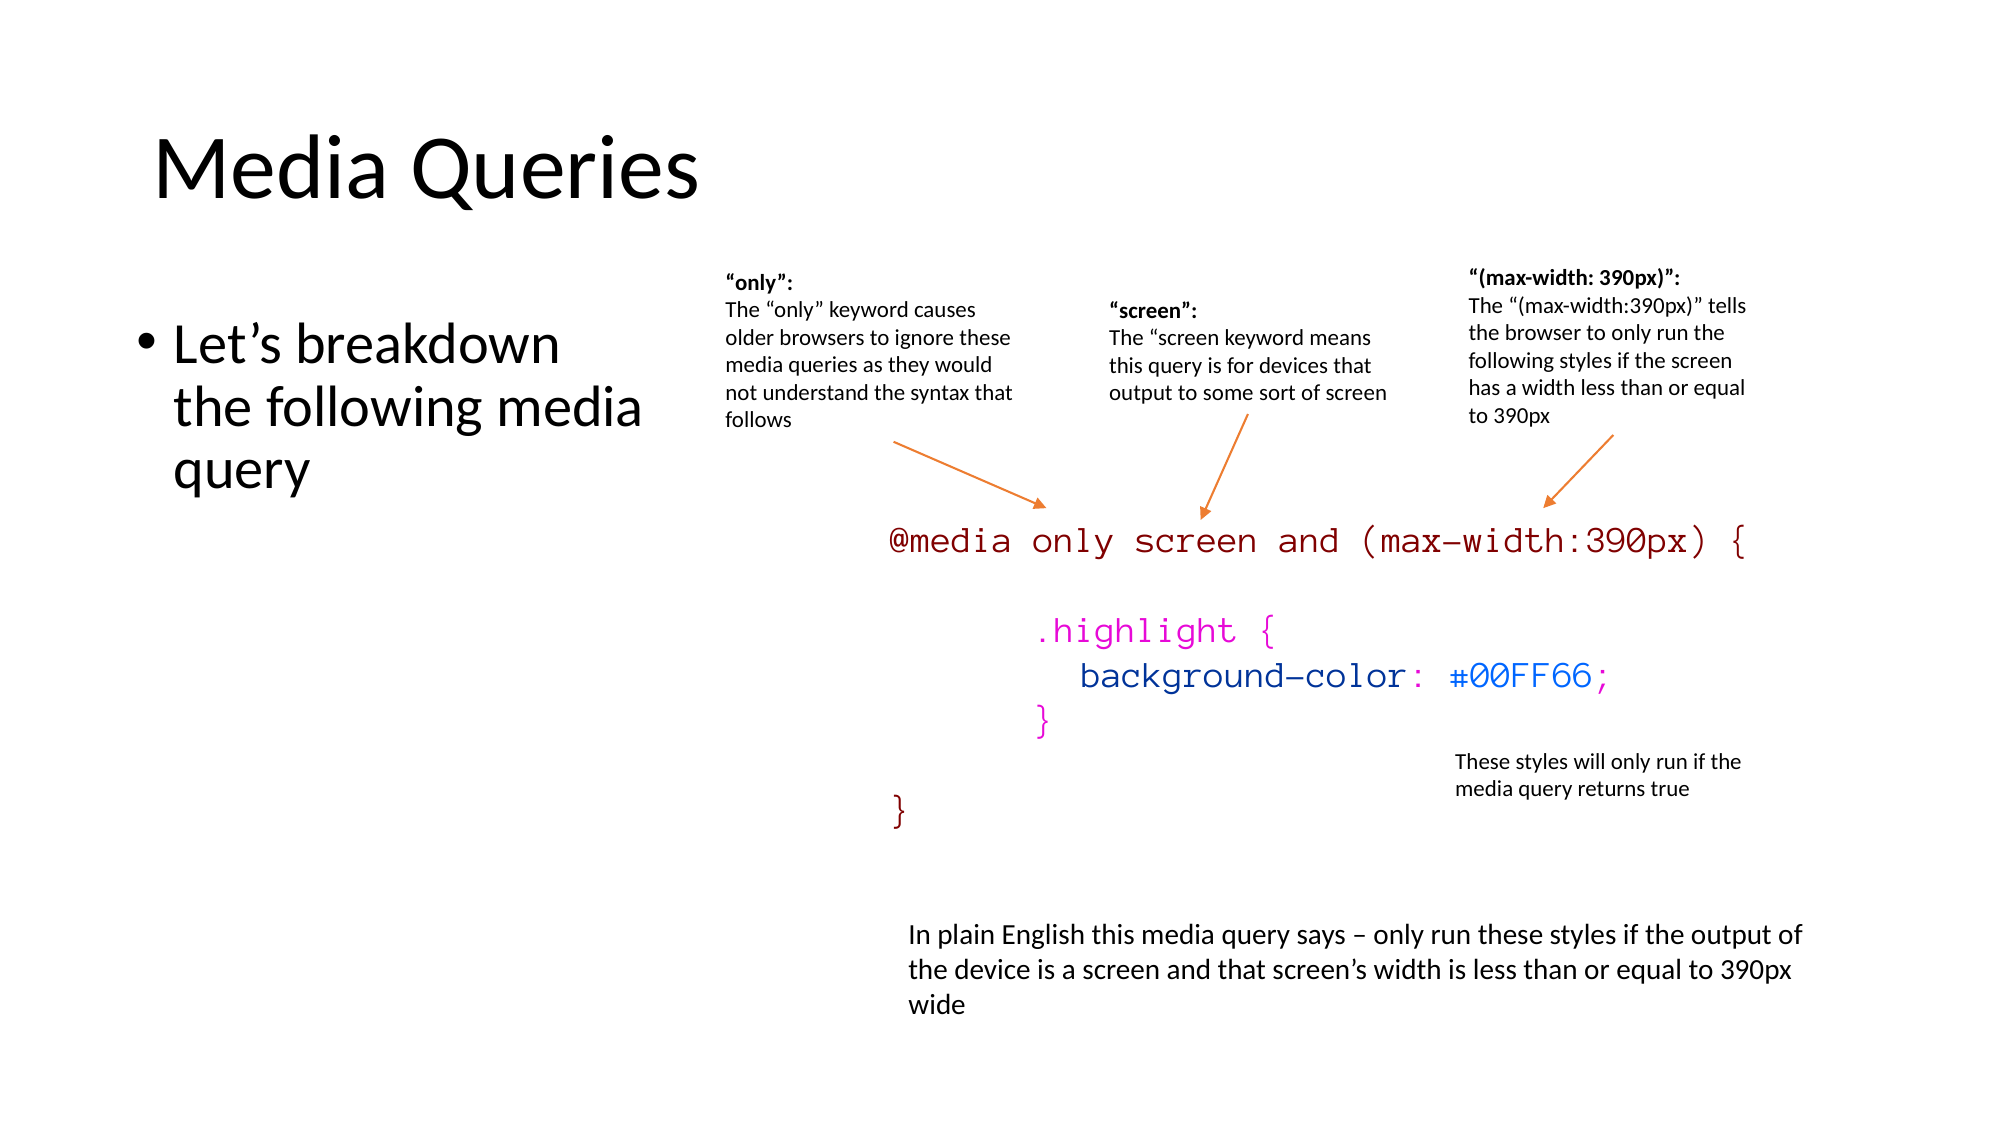

# Media Queries
“(max-width: 390px)”:
The “(max-width:390px)” tells the browser to only run the following styles if the screen has a width less than or equal to 390px
“only”:
The “only” keyword causes older browsers to ignore these media queries as they would not understand the syntax that follows
“screen”:
The “screen keyword means this query is for devices that output to some sort of screen
Let’s breakdown the following media query

@media only screen and (max-width:390px) {

       .highlight {
	  background-color: #00FF66;
       }

}
These styles will only run if the media query returns true
In plain English this media query says – only run these styles if the output of the device is a screen and that screen’s width is less than or equal to 390px wide